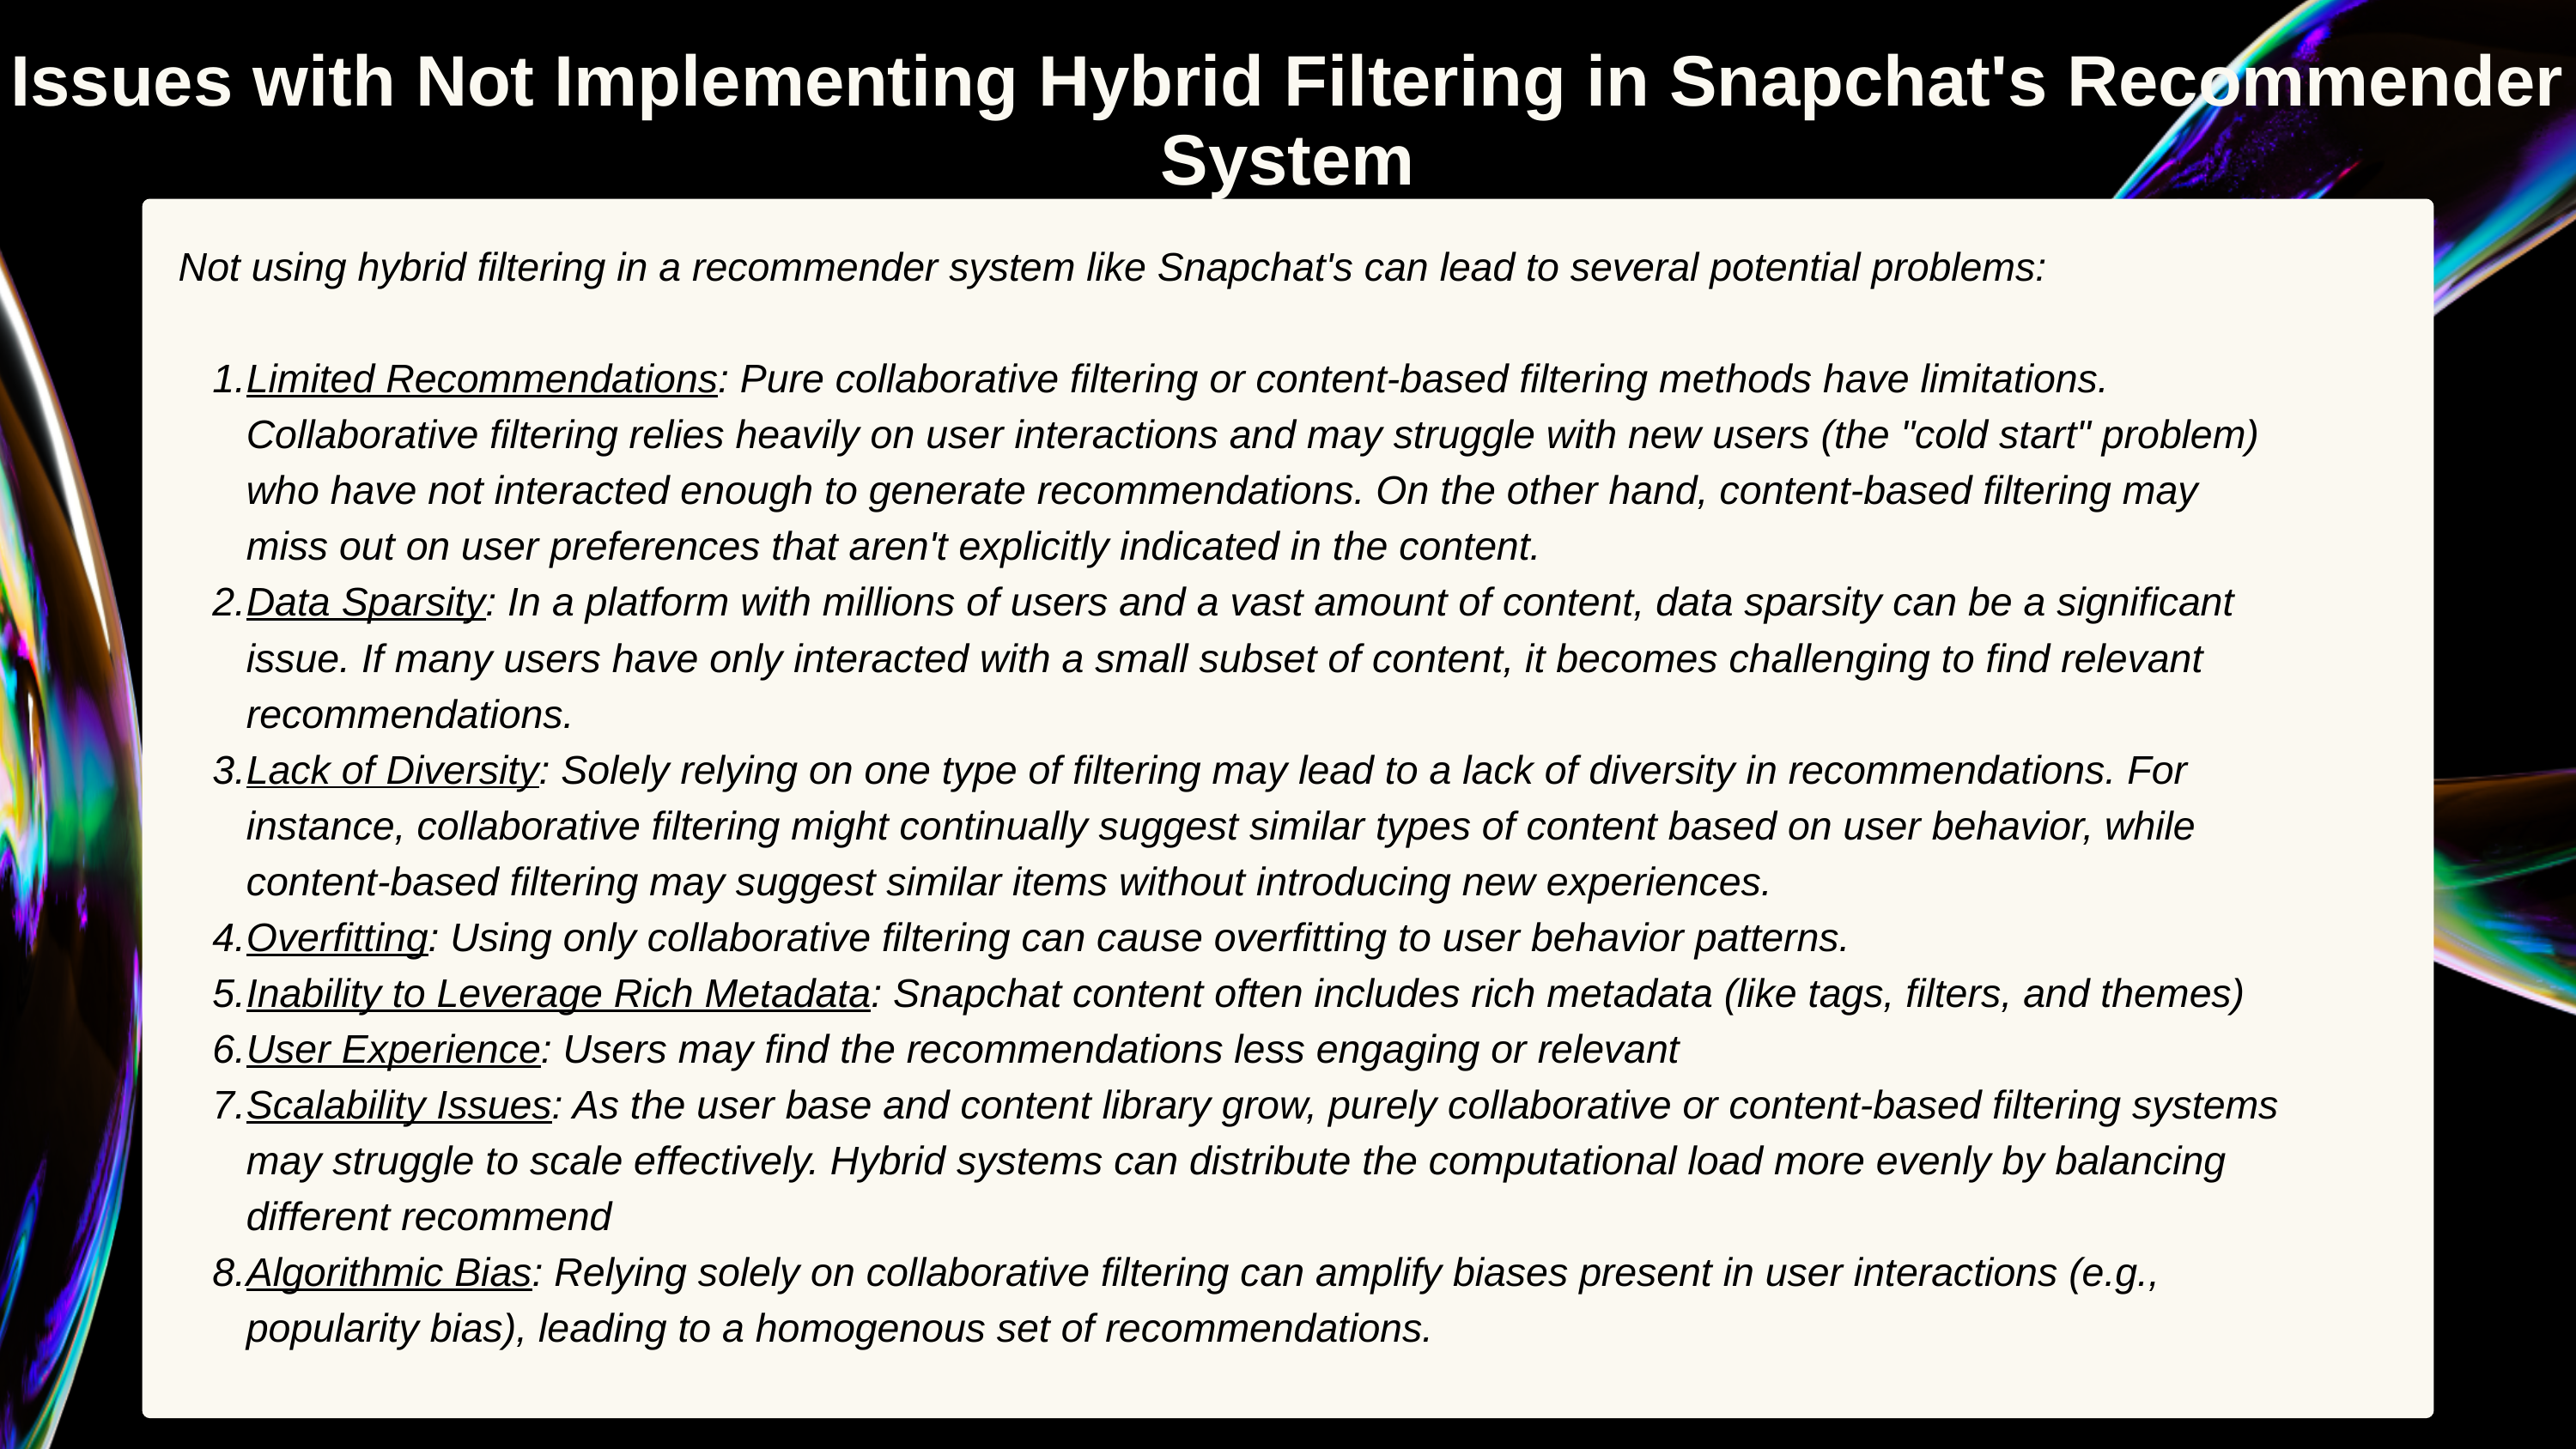

Issues with Not Implementing Hybrid Filtering in Snapchat's Recommender System

Not using hybrid filtering in a recommender system like Snapchat's can lead to several potential problems:

Limited Recommendations: Pure collaborative filtering or content-based filtering methods have limitations. Collaborative filtering relies heavily on user interactions and may struggle with new users (the "cold start" problem) who have not interacted enough to generate recommendations. On the other hand, content-based filtering may miss out on user preferences that aren't explicitly indicated in the content.
Data Sparsity: In a platform with millions of users and a vast amount of content, data sparsity can be a significant issue. If many users have only interacted with a small subset of content, it becomes challenging to find relevant recommendations.
Lack of Diversity: Solely relying on one type of filtering may lead to a lack of diversity in recommendations. For instance, collaborative filtering might continually suggest similar types of content based on user behavior, while content-based filtering may suggest similar items without introducing new experiences.
Overfitting: Using only collaborative filtering can cause overfitting to user behavior patterns.
Inability to Leverage Rich Metadata: Snapchat content often includes rich metadata (like tags, filters, and themes)
User Experience: Users may find the recommendations less engaging or relevant
Scalability Issues: As the user base and content library grow, purely collaborative or content-based filtering systems may struggle to scale effectively. Hybrid systems can distribute the computational load more evenly by balancing different recommend
Algorithmic Bias: Relying solely on collaborative filtering can amplify biases present in user interactions (e.g., popularity bias), leading to a homogenous set of recommendations.